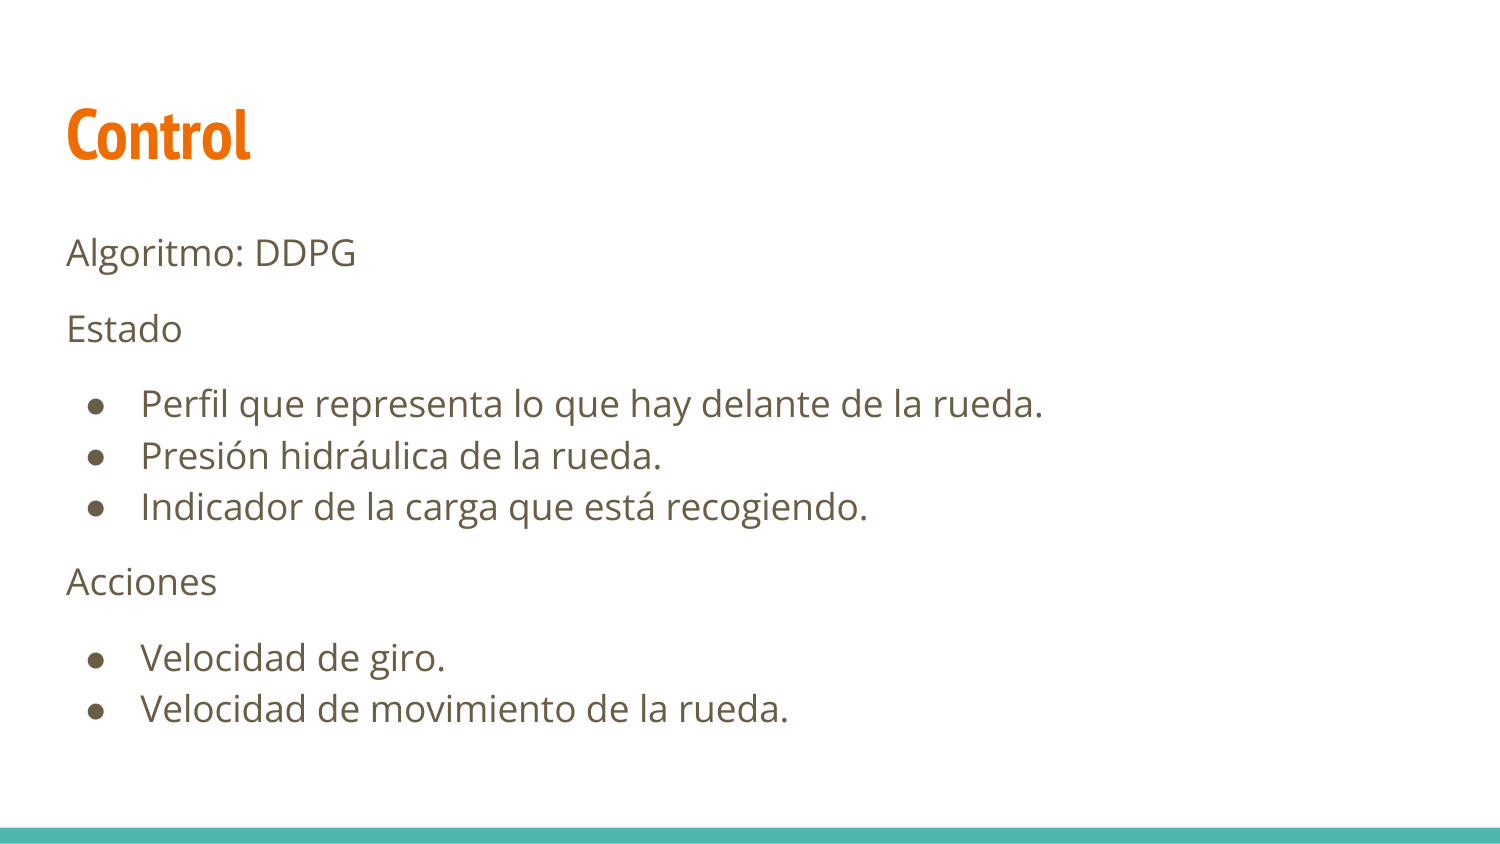

# Control
Algoritmo: DDPG
Estado
Perfil que representa lo que hay delante de la rueda.
Presión hidráulica de la rueda.
Indicador de la carga que está recogiendo.
Acciones
Velocidad de giro.
Velocidad de movimiento de la rueda.